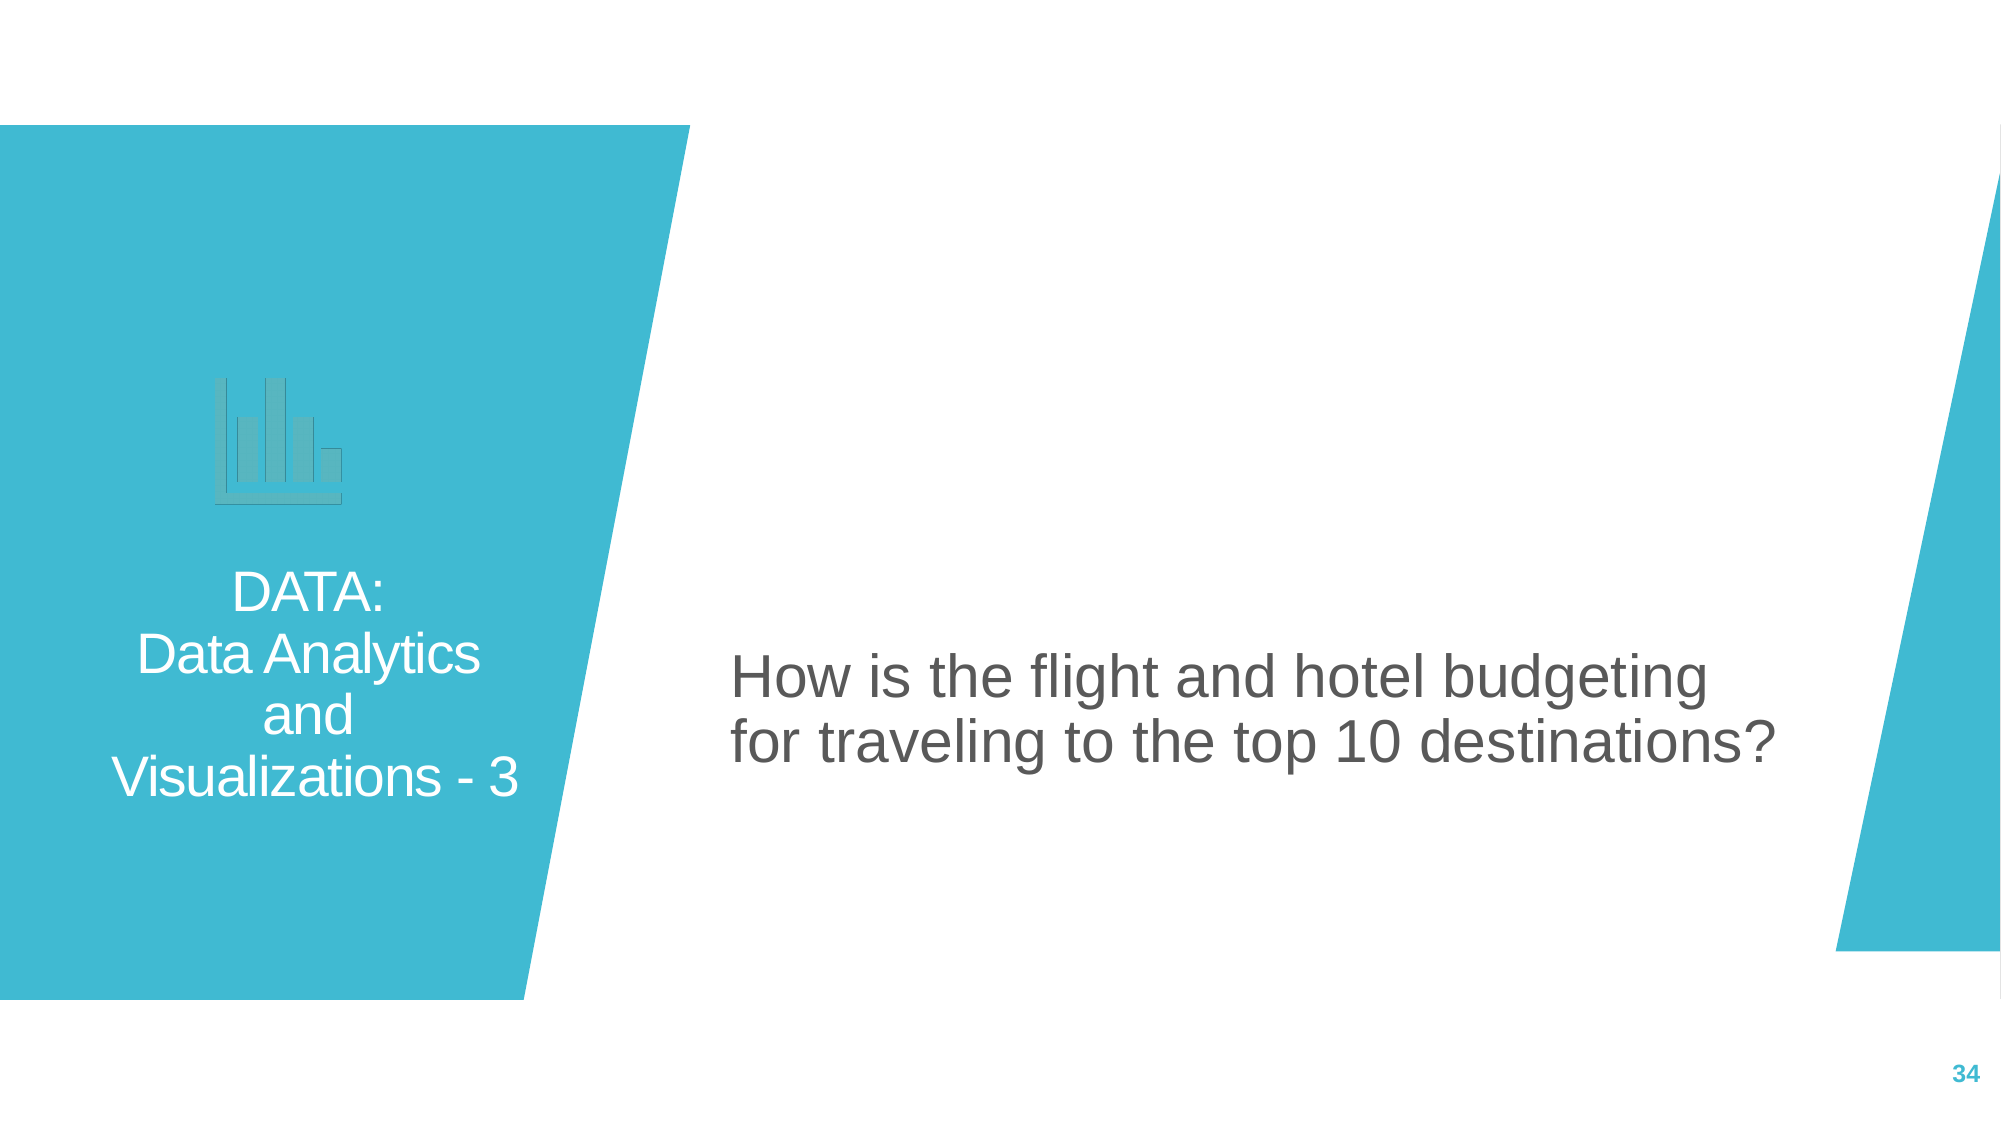

How is the flight and hotel budgeting for traveling to the top 10 destinations?

# DATA: Data Analytics and Visualizations - 3

34